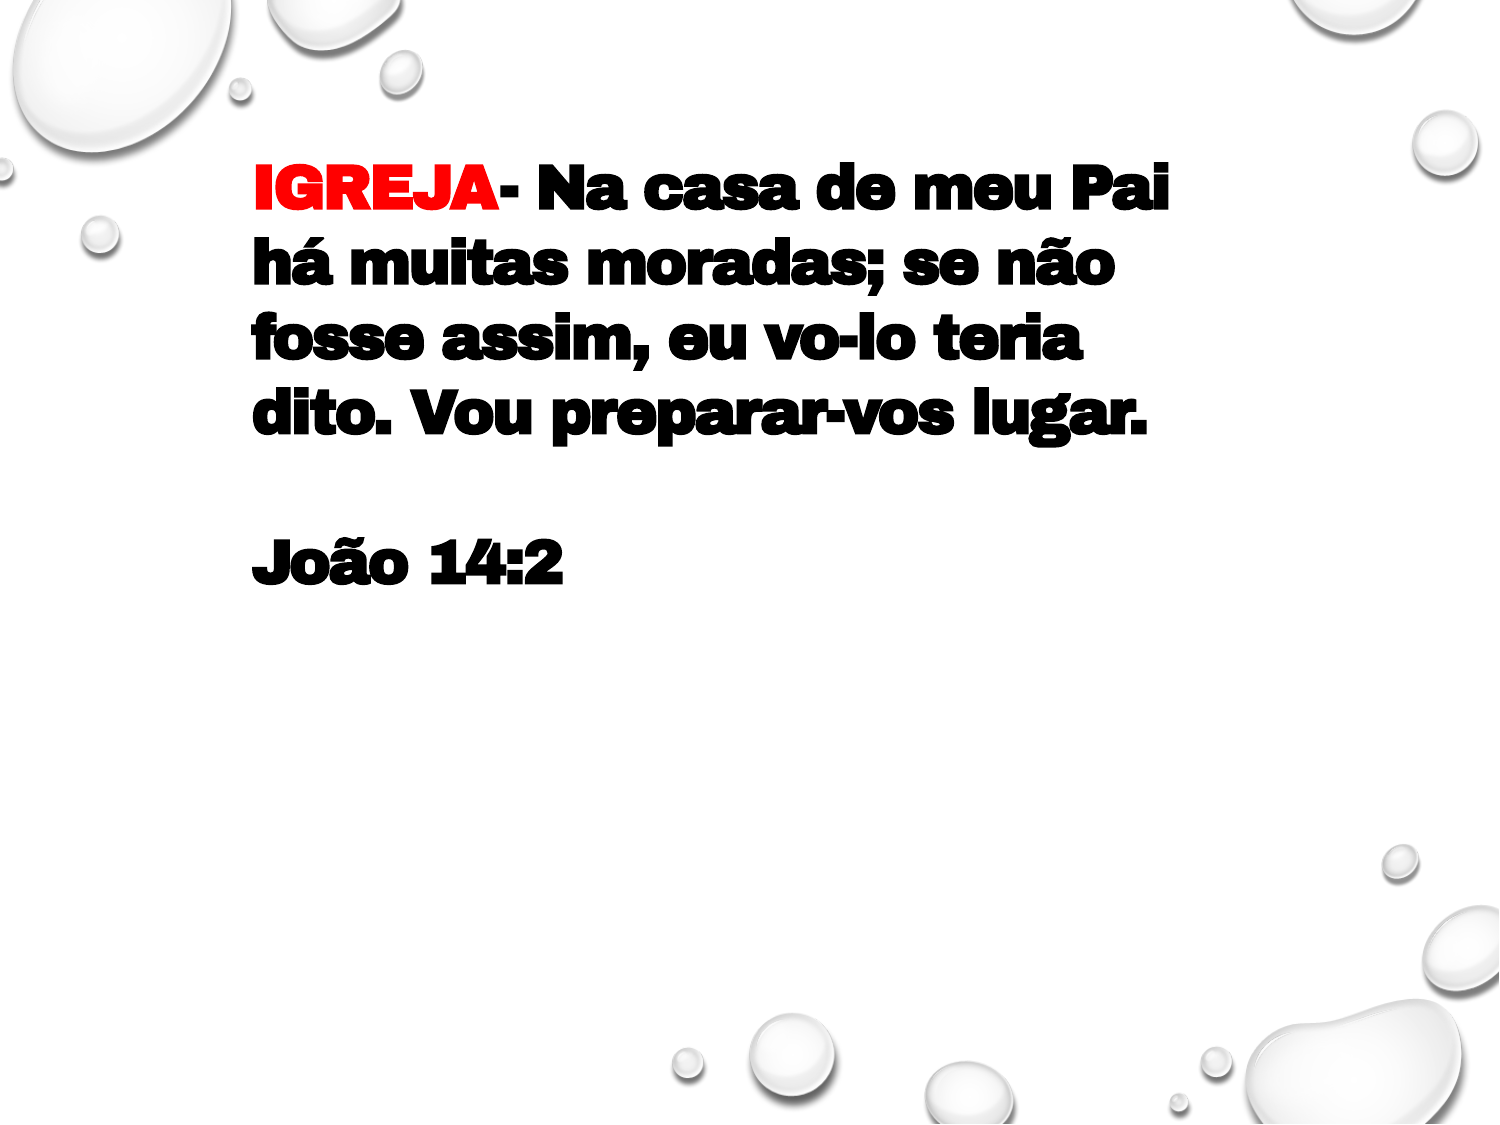

IGREJA- Na casa de meu Pai há muitas moradas; se não fosse assim, eu vo-lo teria dito. Vou preparar-vos lugar.

João 14:2